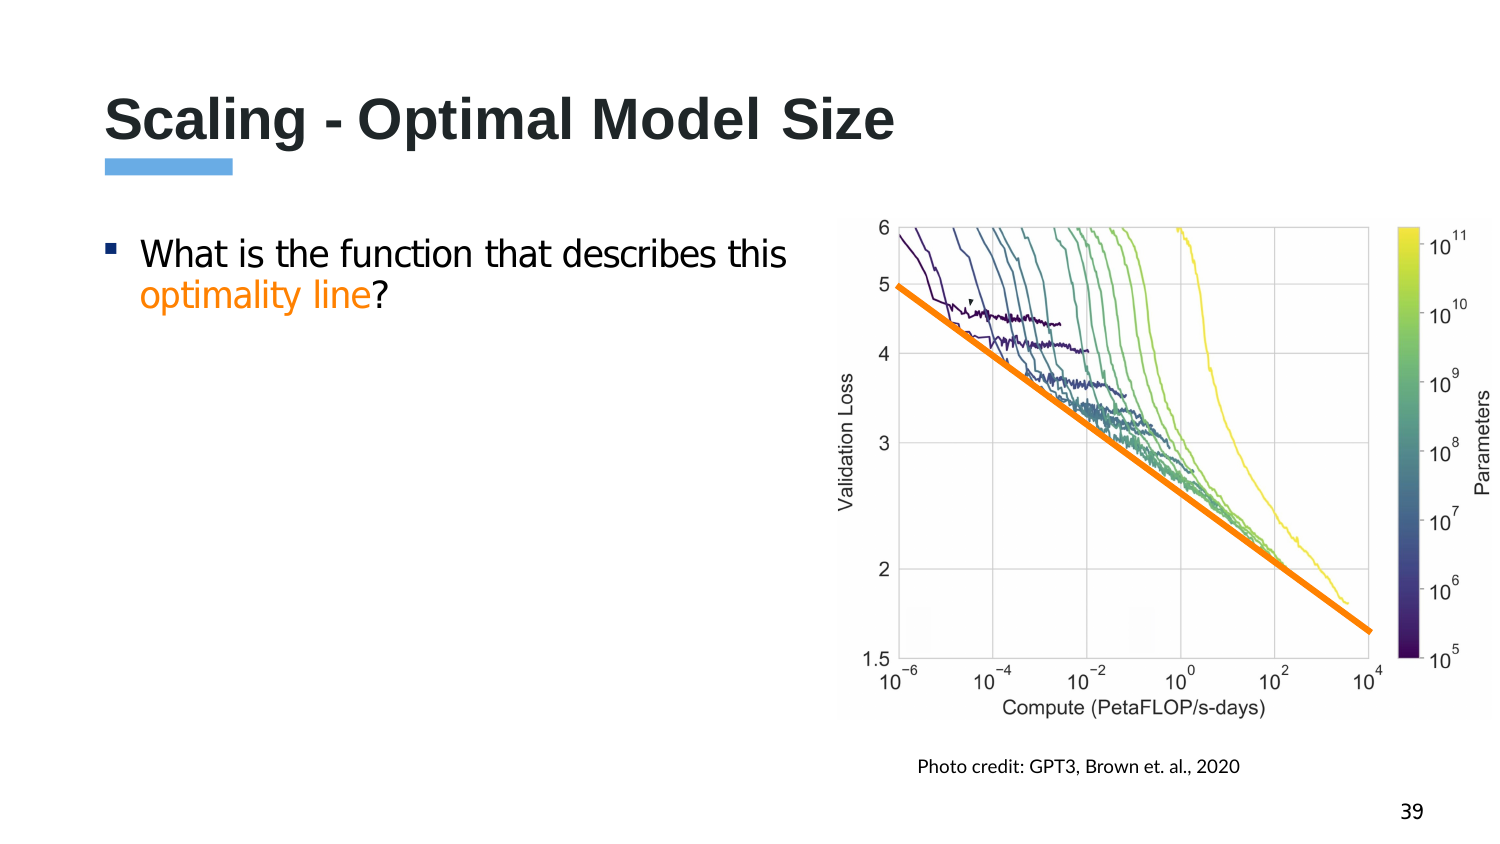

# Scaling - Optimal Model Size

What is the function that describes this optimality line?
Photo credit: GPT3, Brown et. al., 2020